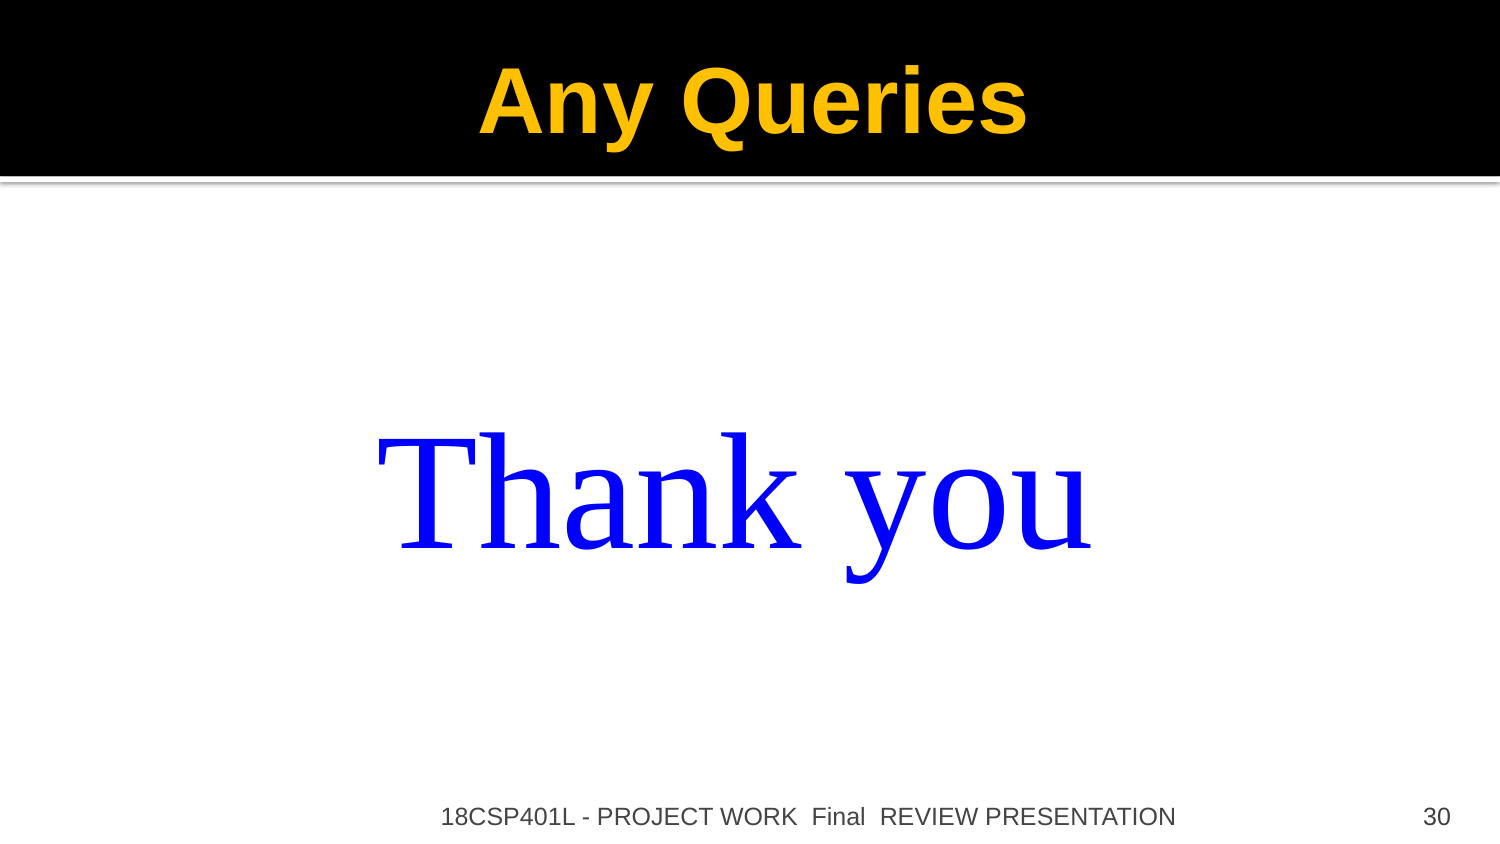

# Any Queries

Thank you
18CSP401L - PROJECT WORK  Final  REVIEW PRESENTATION
30